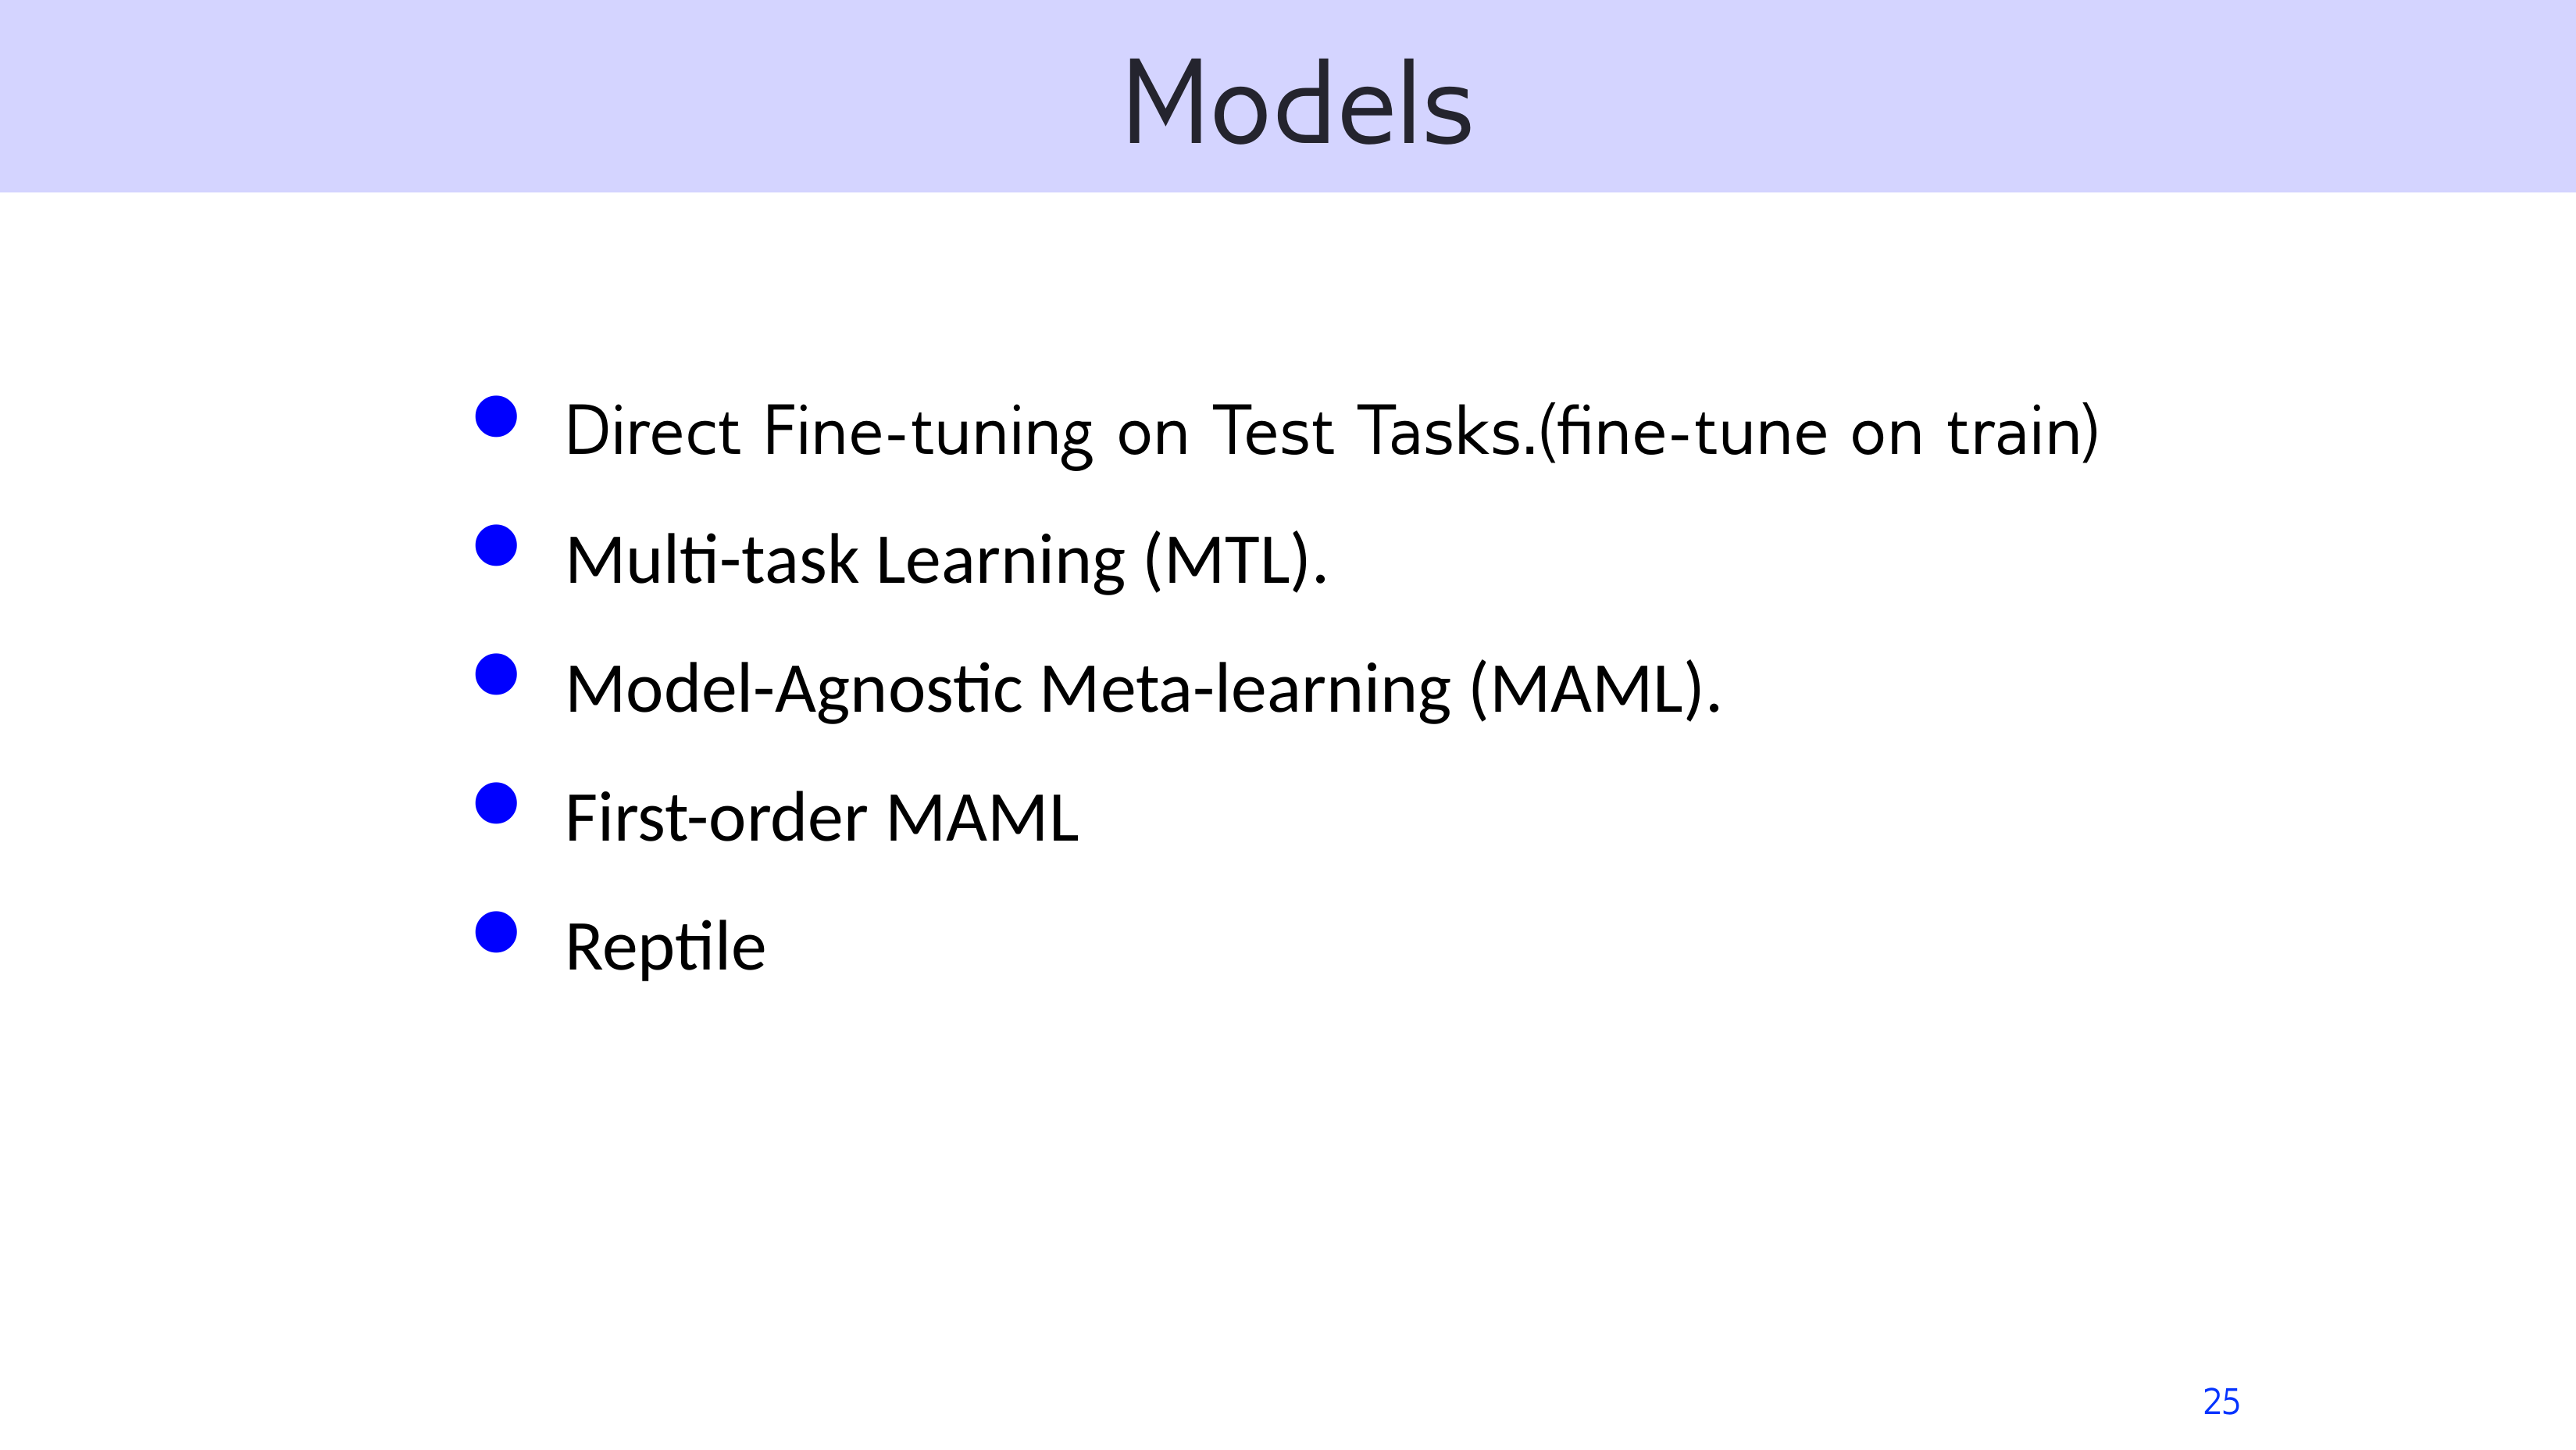

# Models
Direct Fine-tuning on Test Tasks.(fine-tune on train)
Multi-task Learning (MTL).
Model-Agnostic Meta-learning (MAML).
First-order MAML
Reptile
25